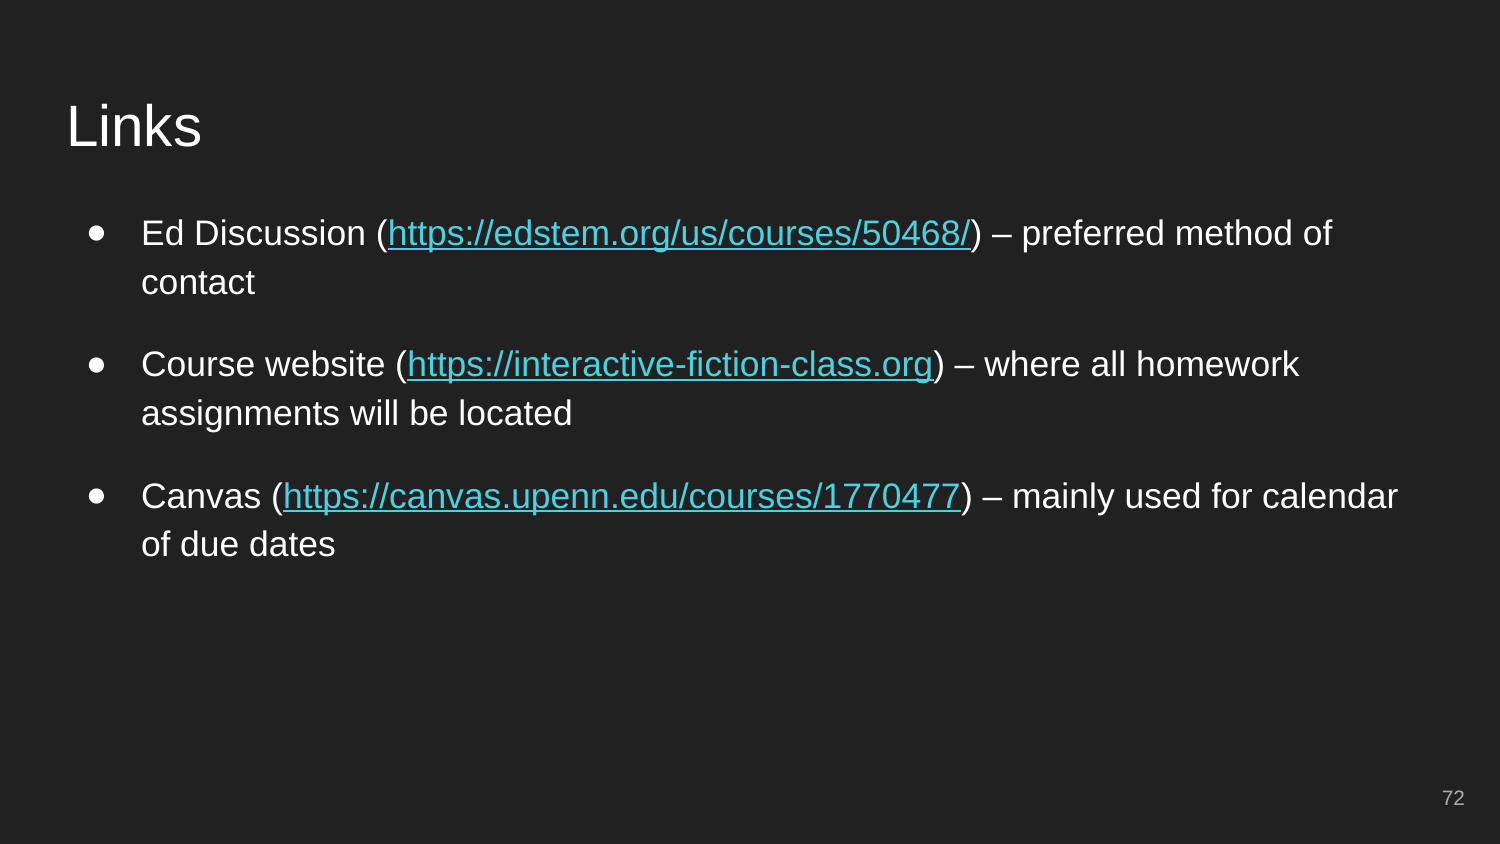

# Links
Ed Discussion (https://edstem.org/us/courses/50468/) – preferred method of contact
Course website (https://interactive-fiction-class.org) – where all homework assignments will be located
Canvas (https://canvas.upenn.edu/courses/1770477) – mainly used for calendar of due dates
72